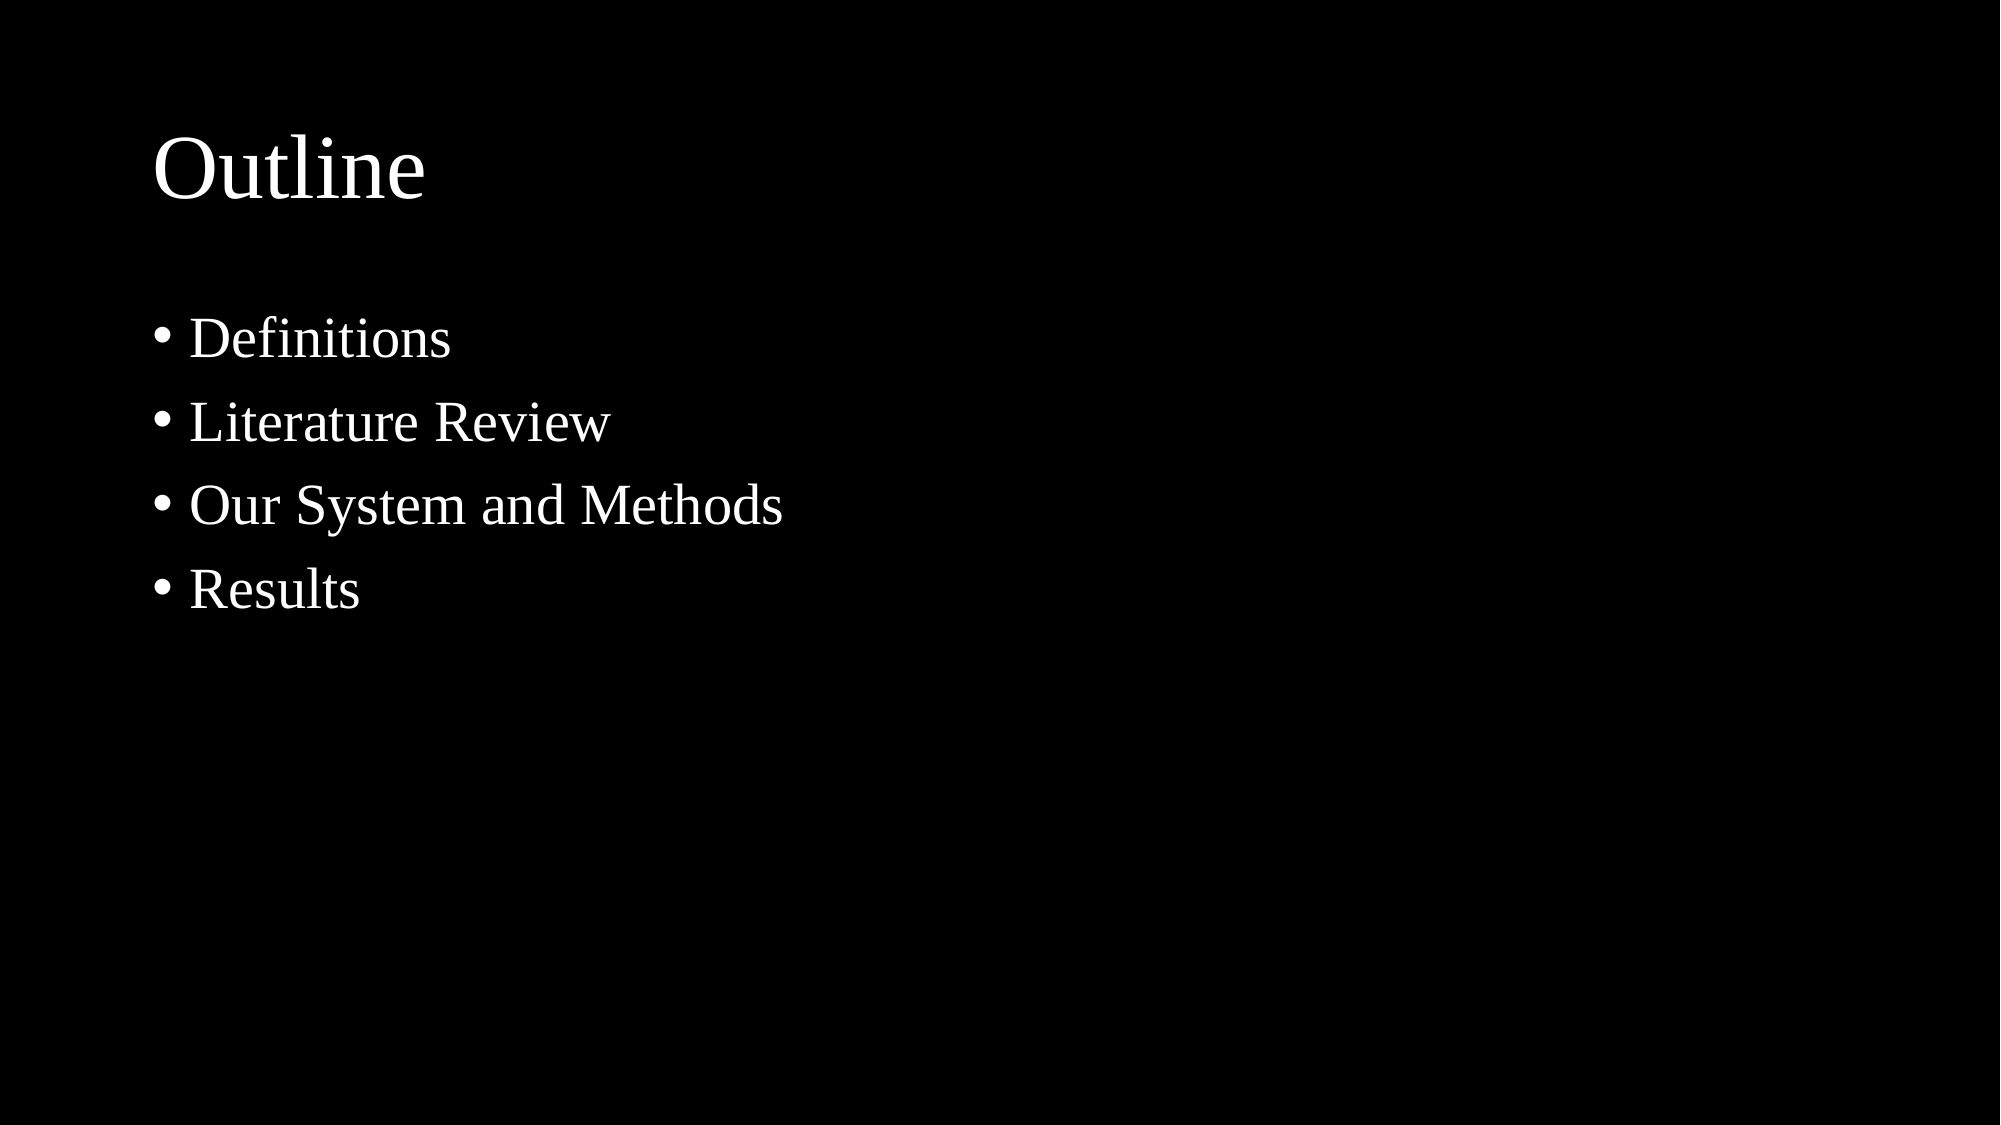

# Outline
Definitions
Literature Review
Our System and Methods
Results